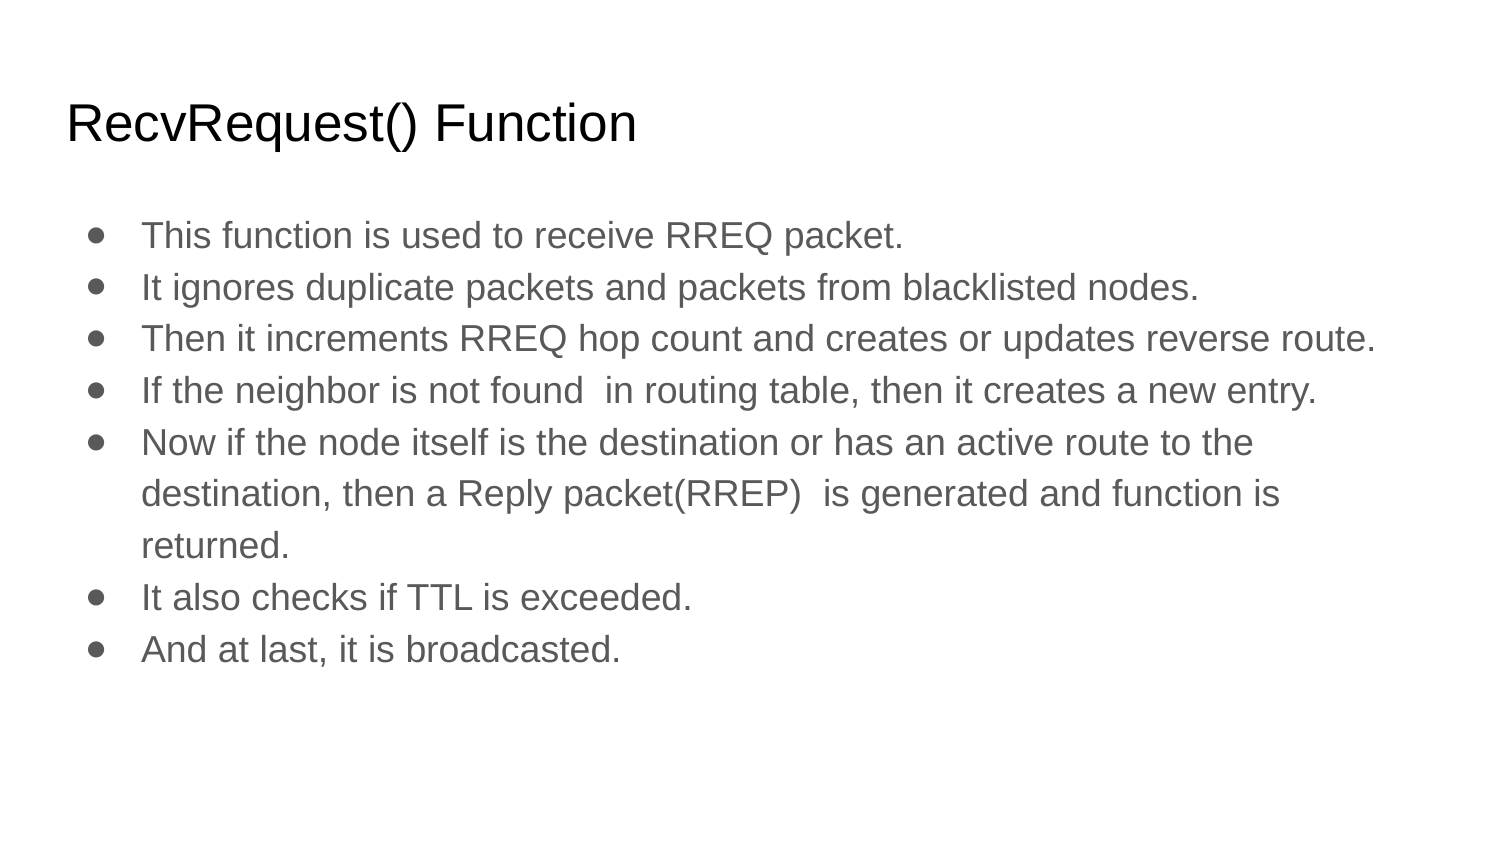

# RecvRequest() Function
This function is used to receive RREQ packet.
It ignores duplicate packets and packets from blacklisted nodes.
Then it increments RREQ hop count and creates or updates reverse route.
If the neighbor is not found  in routing table, then it creates a new entry.
Now if the node itself is the destination or has an active route to the destination, then a Reply packet(RREP)  is generated and function is returned.
It also checks if TTL is exceeded.
And at last, it is broadcasted.